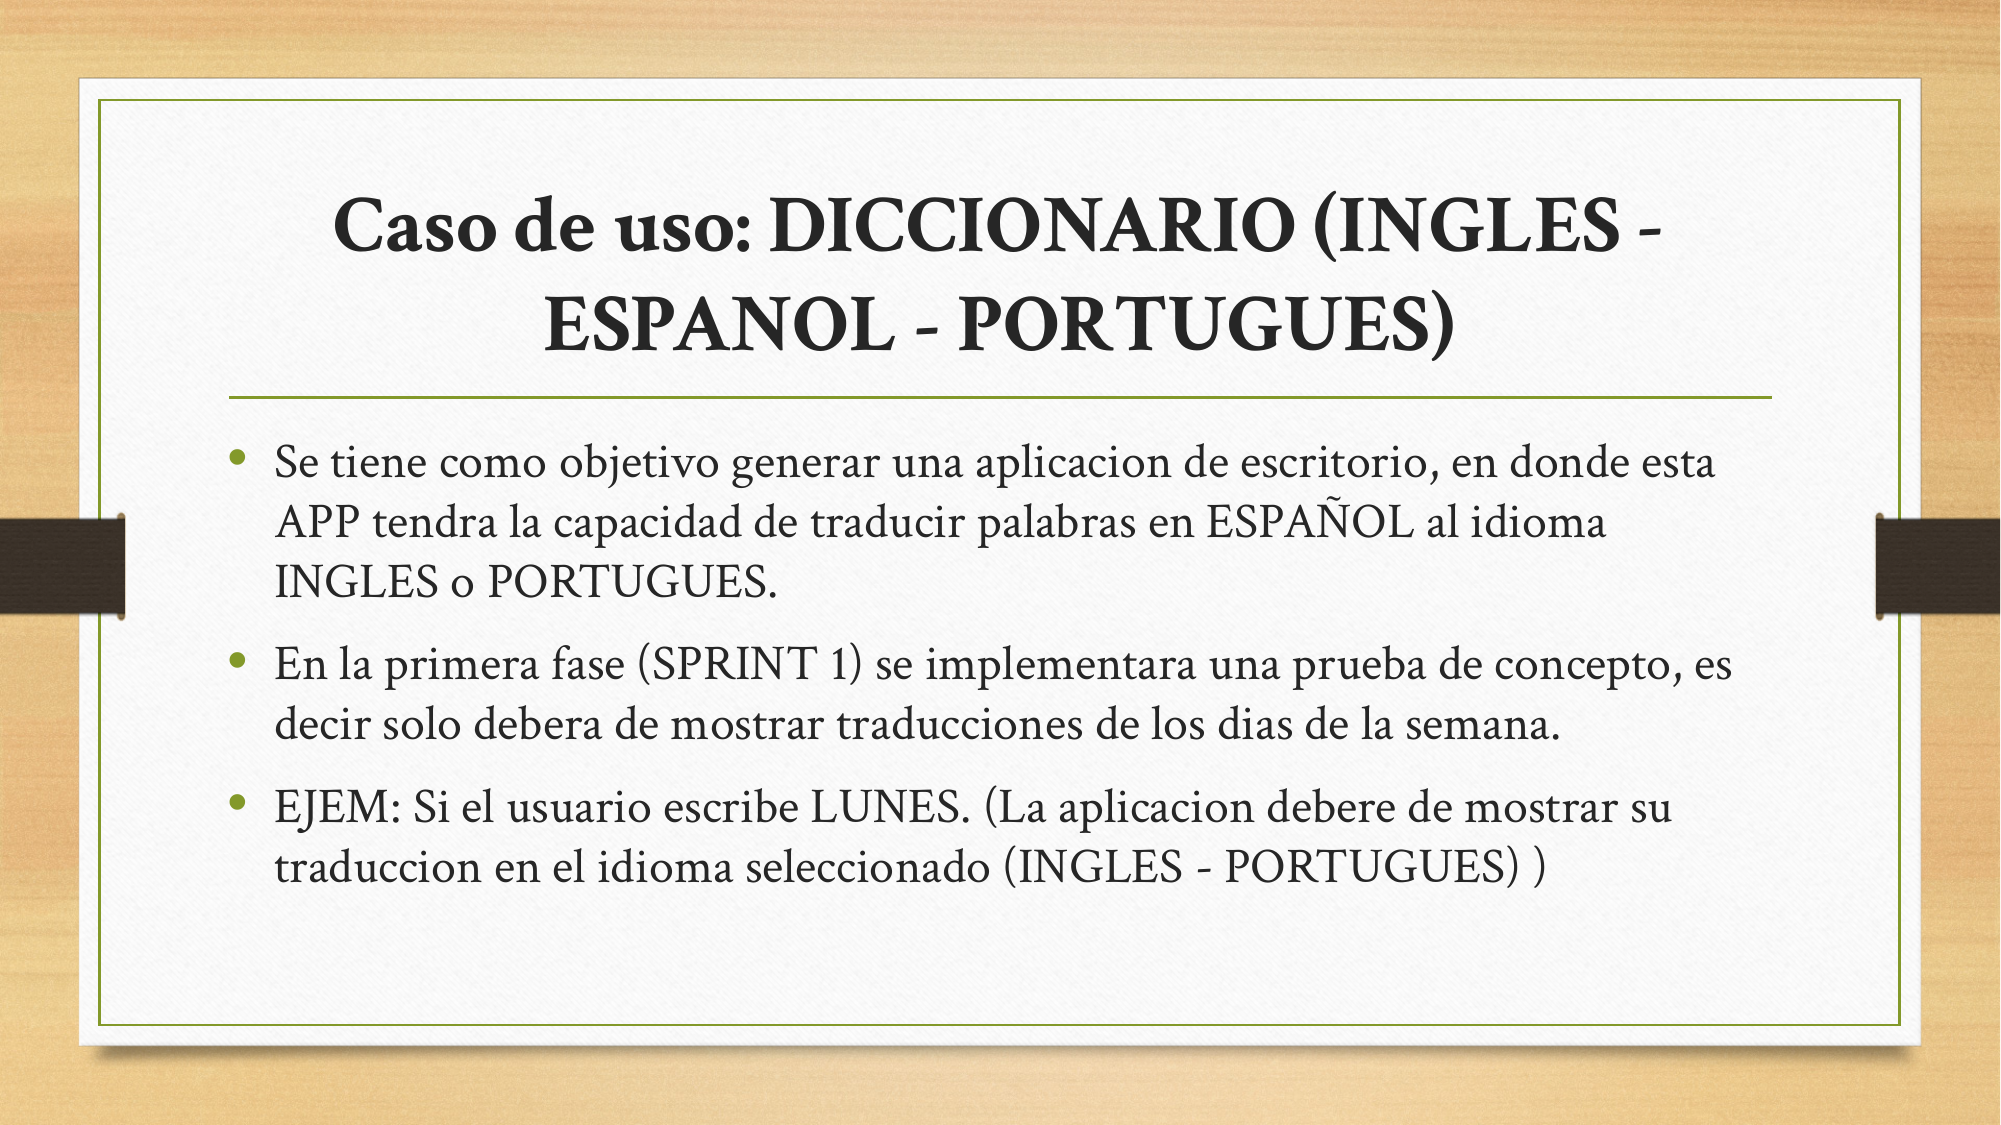

# Caso de uso: DICCIONARIO (INGLES - ESPANOL - PORTUGUES)
Se tiene como objetivo generar una aplicacion de escritorio, en donde esta APP tendra la capacidad de traducir palabras en ESPAÑOL al idioma INGLES o PORTUGUES.
En la primera fase (SPRINT 1) se implementara una prueba de concepto, es decir solo debera de mostrar traducciones de los dias de la semana.
EJEM: Si el usuario escribe LUNES. (La aplicacion debere de mostrar su traduccion en el idioma seleccionado (INGLES - PORTUGUES) )